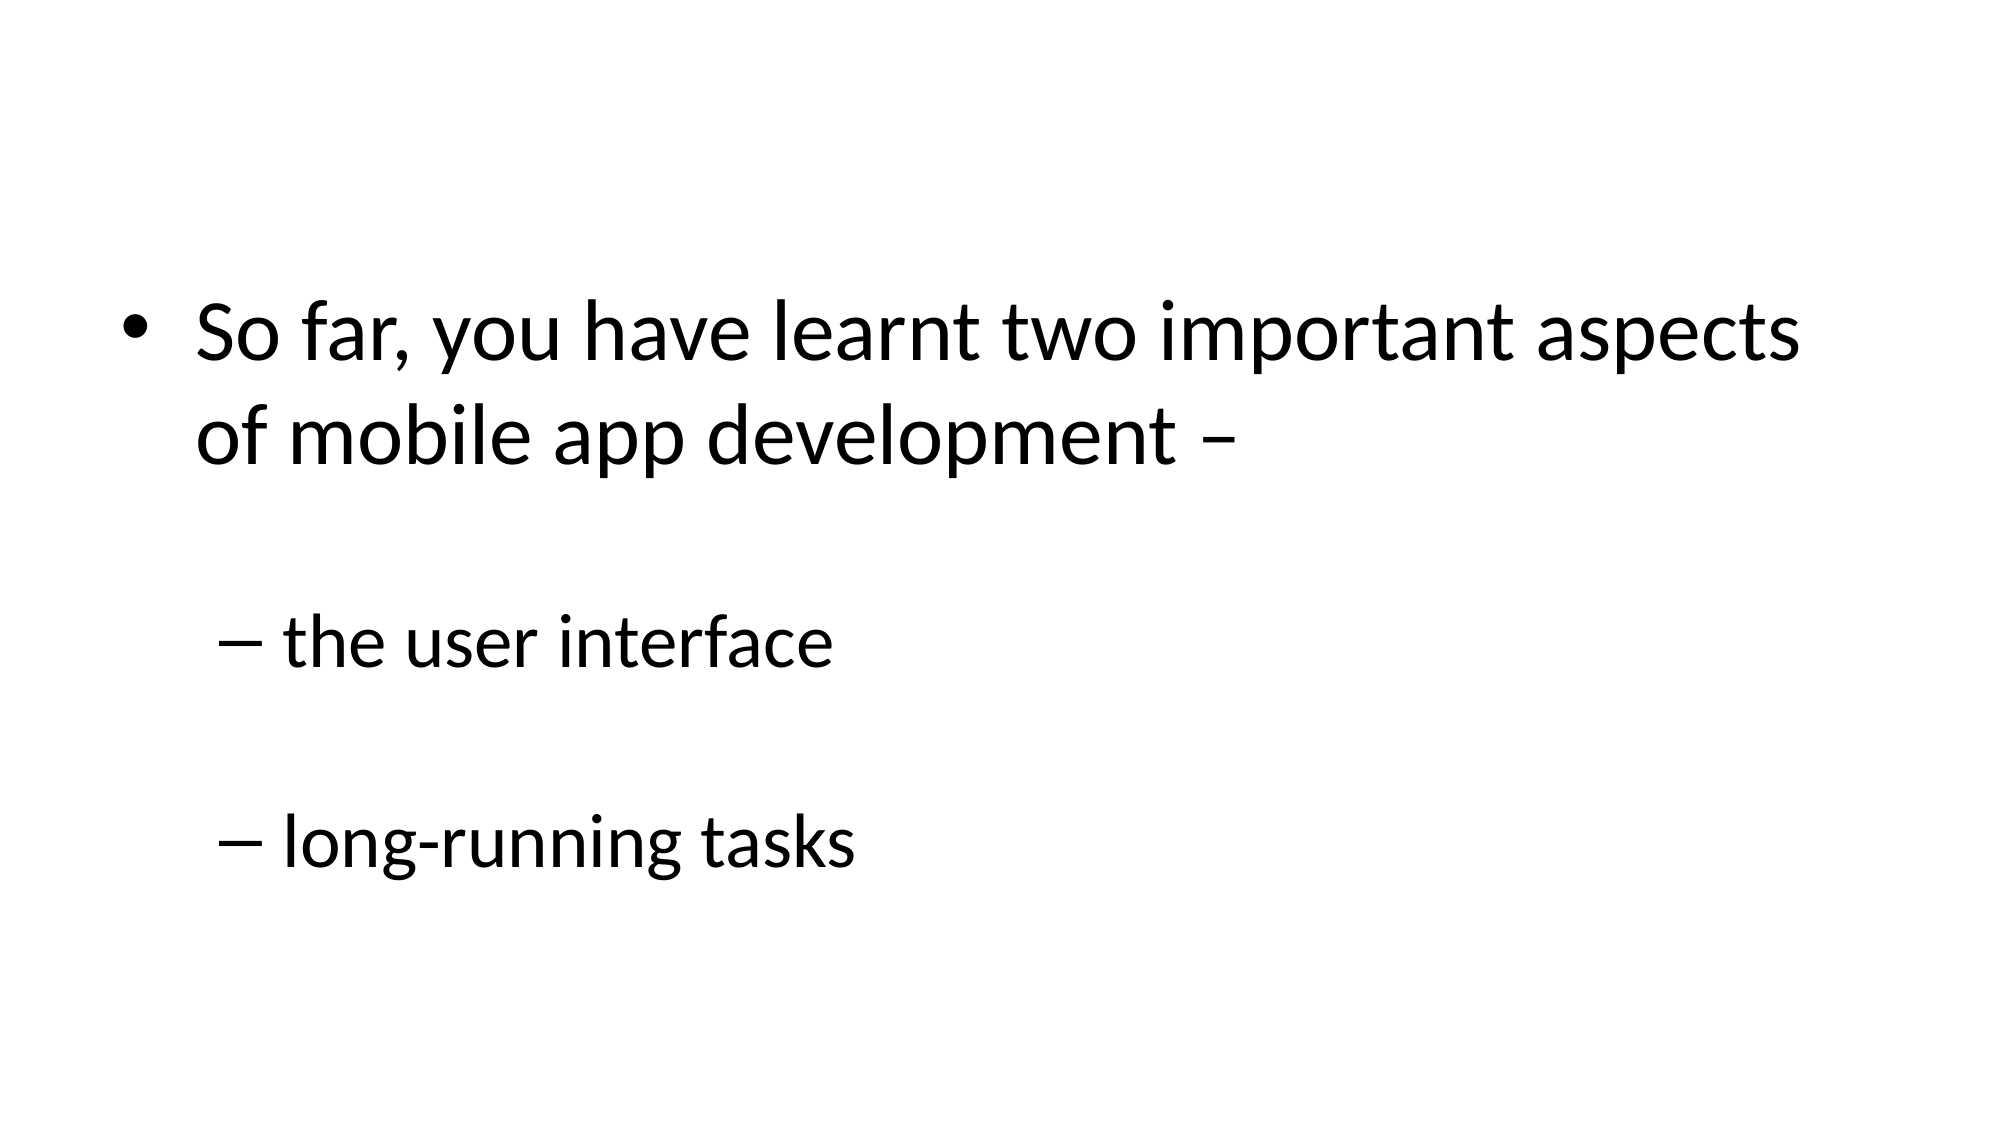

So far, you have learnt two important aspects of mobile app development –
the user interface
long-running tasks